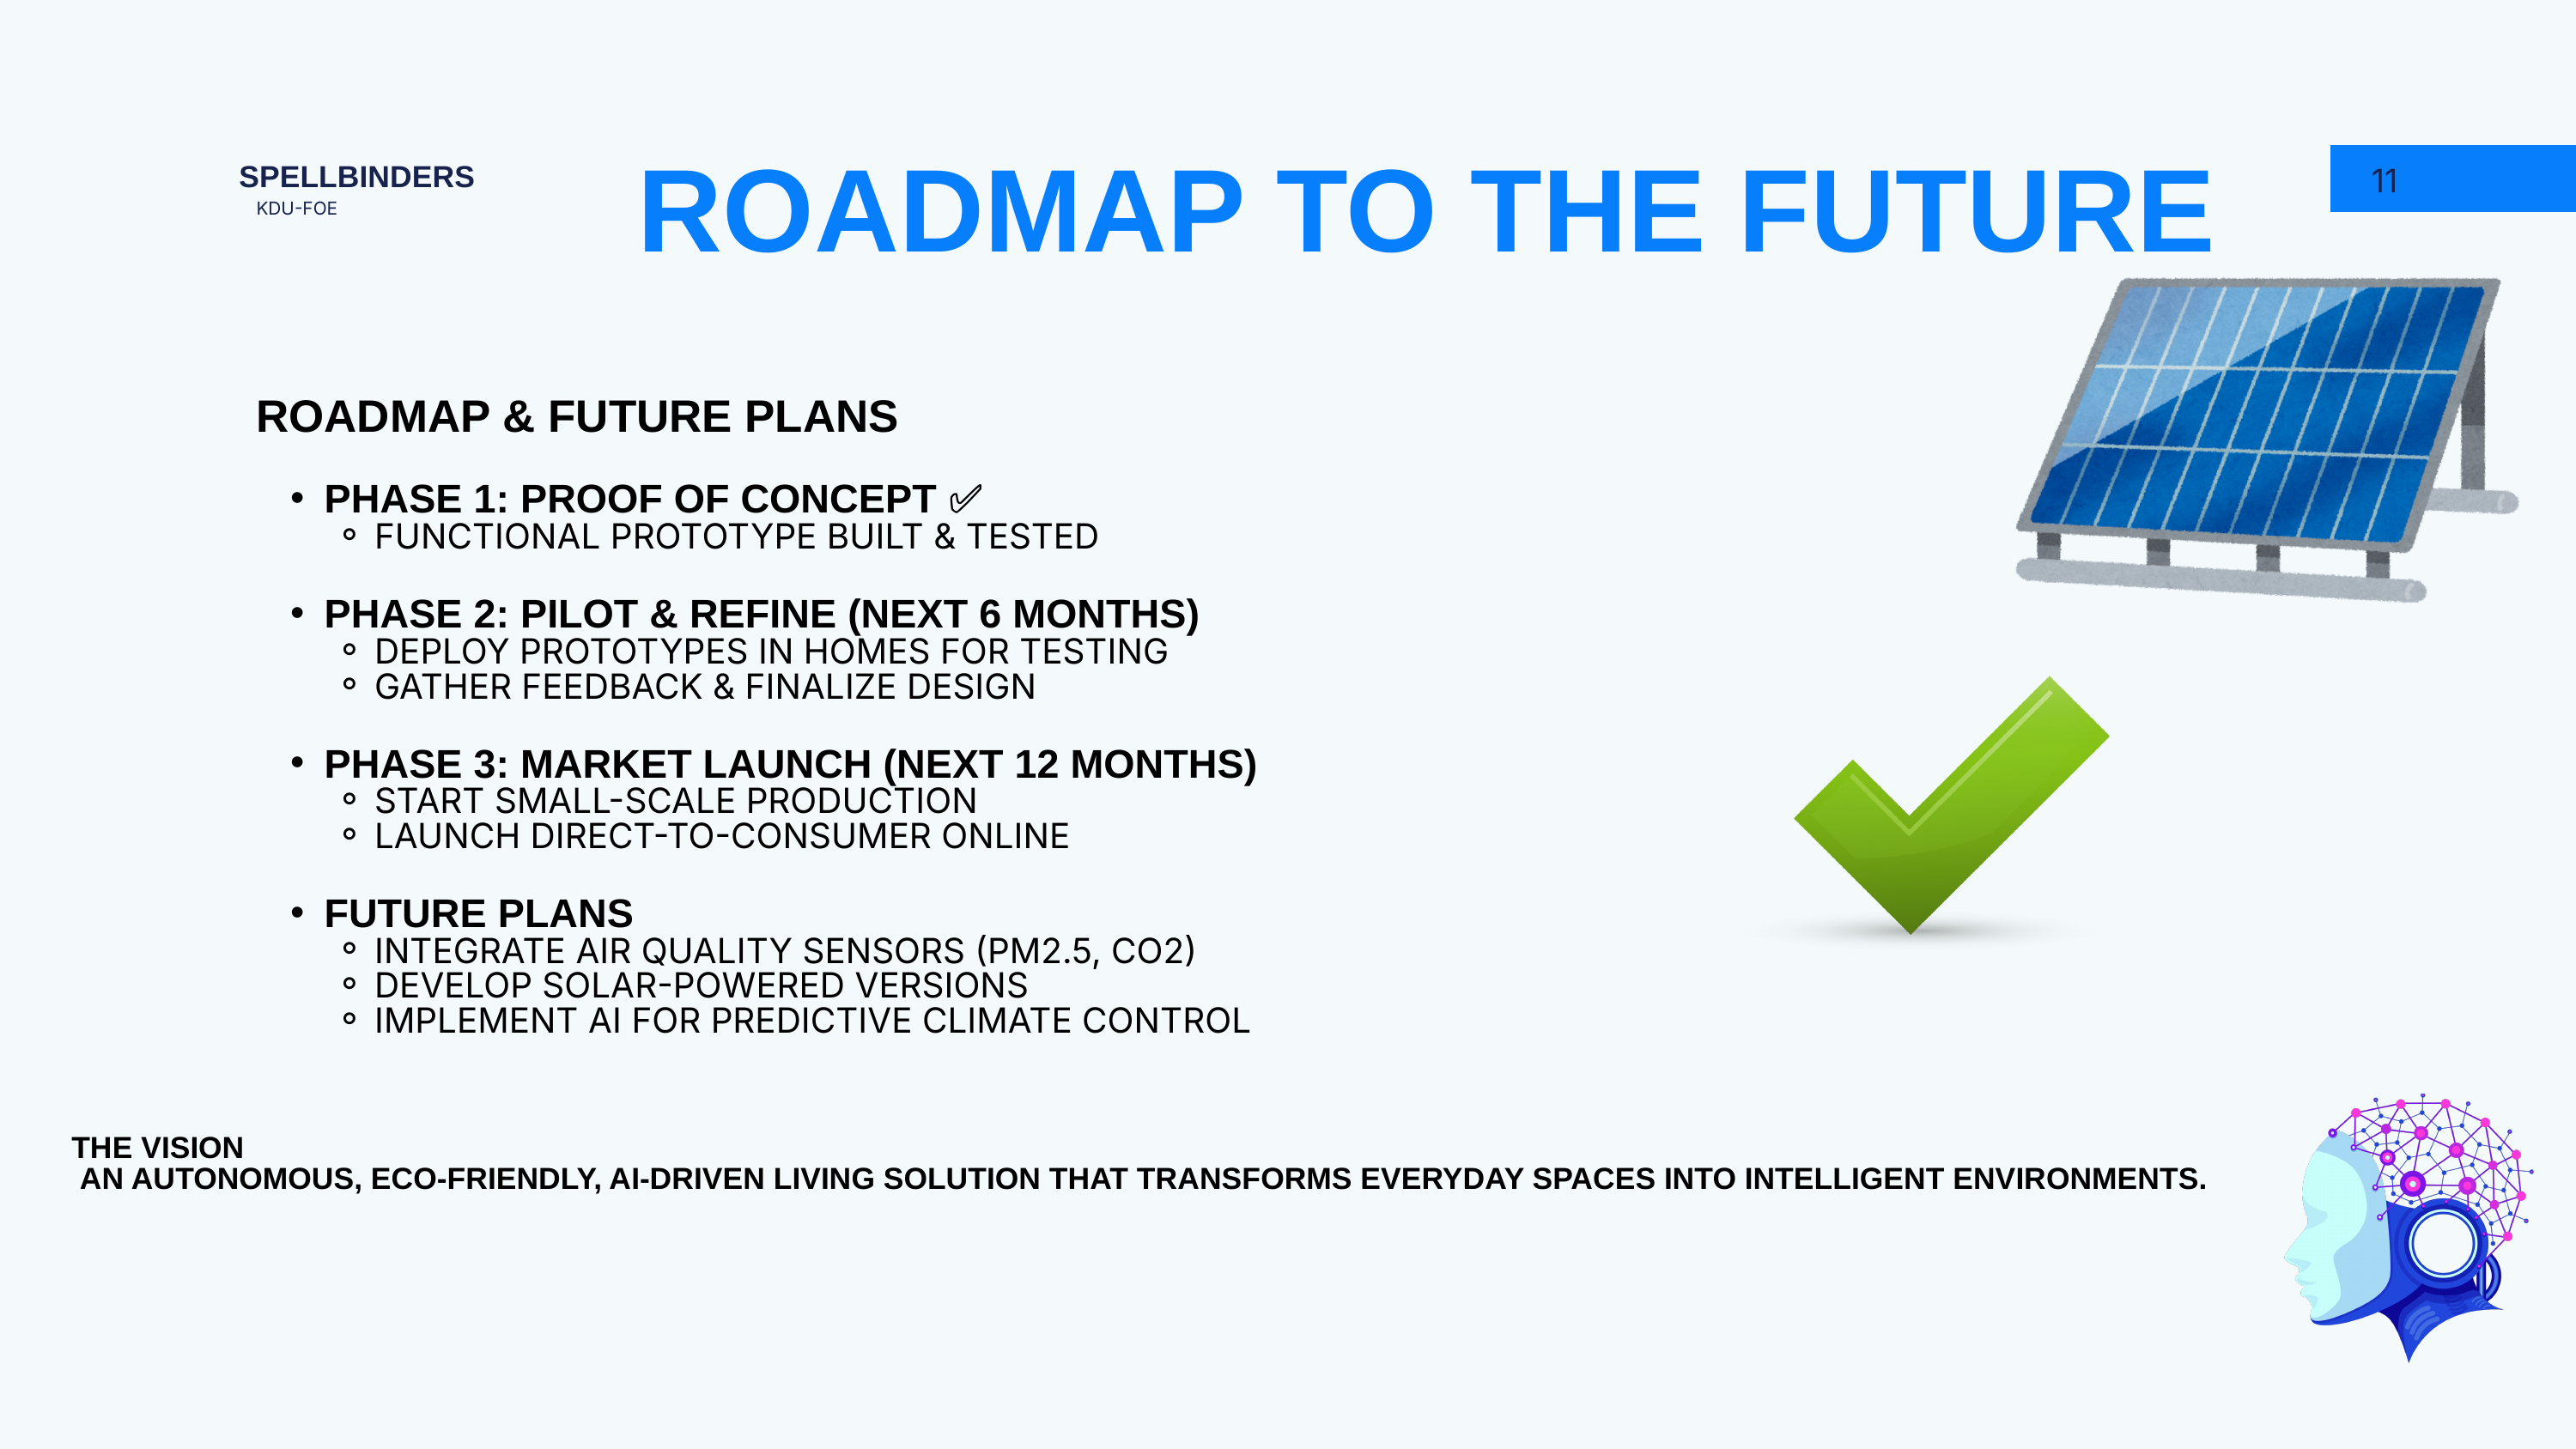

11
SPELLBINDERS
ROADMAP TO THE FUTURE

KDU-FOE

ROADMAP & FUTURE PLANS

PHASE 1: PROOF OF CONCEPT ✅
FUNCTIONAL PROTOTYPE BUILT & TESTED

PHASE 2: PILOT & REFINE (NEXT 6 MONTHS)
DEPLOY PROTOTYPES IN HOMES FOR TESTING
GATHER FEEDBACK & FINALIZE DESIGN

PHASE 3: MARKET LAUNCH (NEXT 12 MONTHS)
START SMALL-SCALE PRODUCTION
LAUNCH DIRECT-TO-CONSUMER ONLINE

FUTURE PLANS
INTEGRATE AIR QUALITY SENSORS (PM2.5, CO2)
DEVELOP SOLAR-POWERED VERSIONS
IMPLEMENT AI FOR PREDICTIVE CLIMATE CONTROL

THE VISION
 AN AUTONOMOUS, ECO-FRIENDLY, AI-DRIVEN LIVING SOLUTION THAT TRANSFORMS EVERYDAY SPACES INTO INTELLIGENT ENVIRONMENTS.